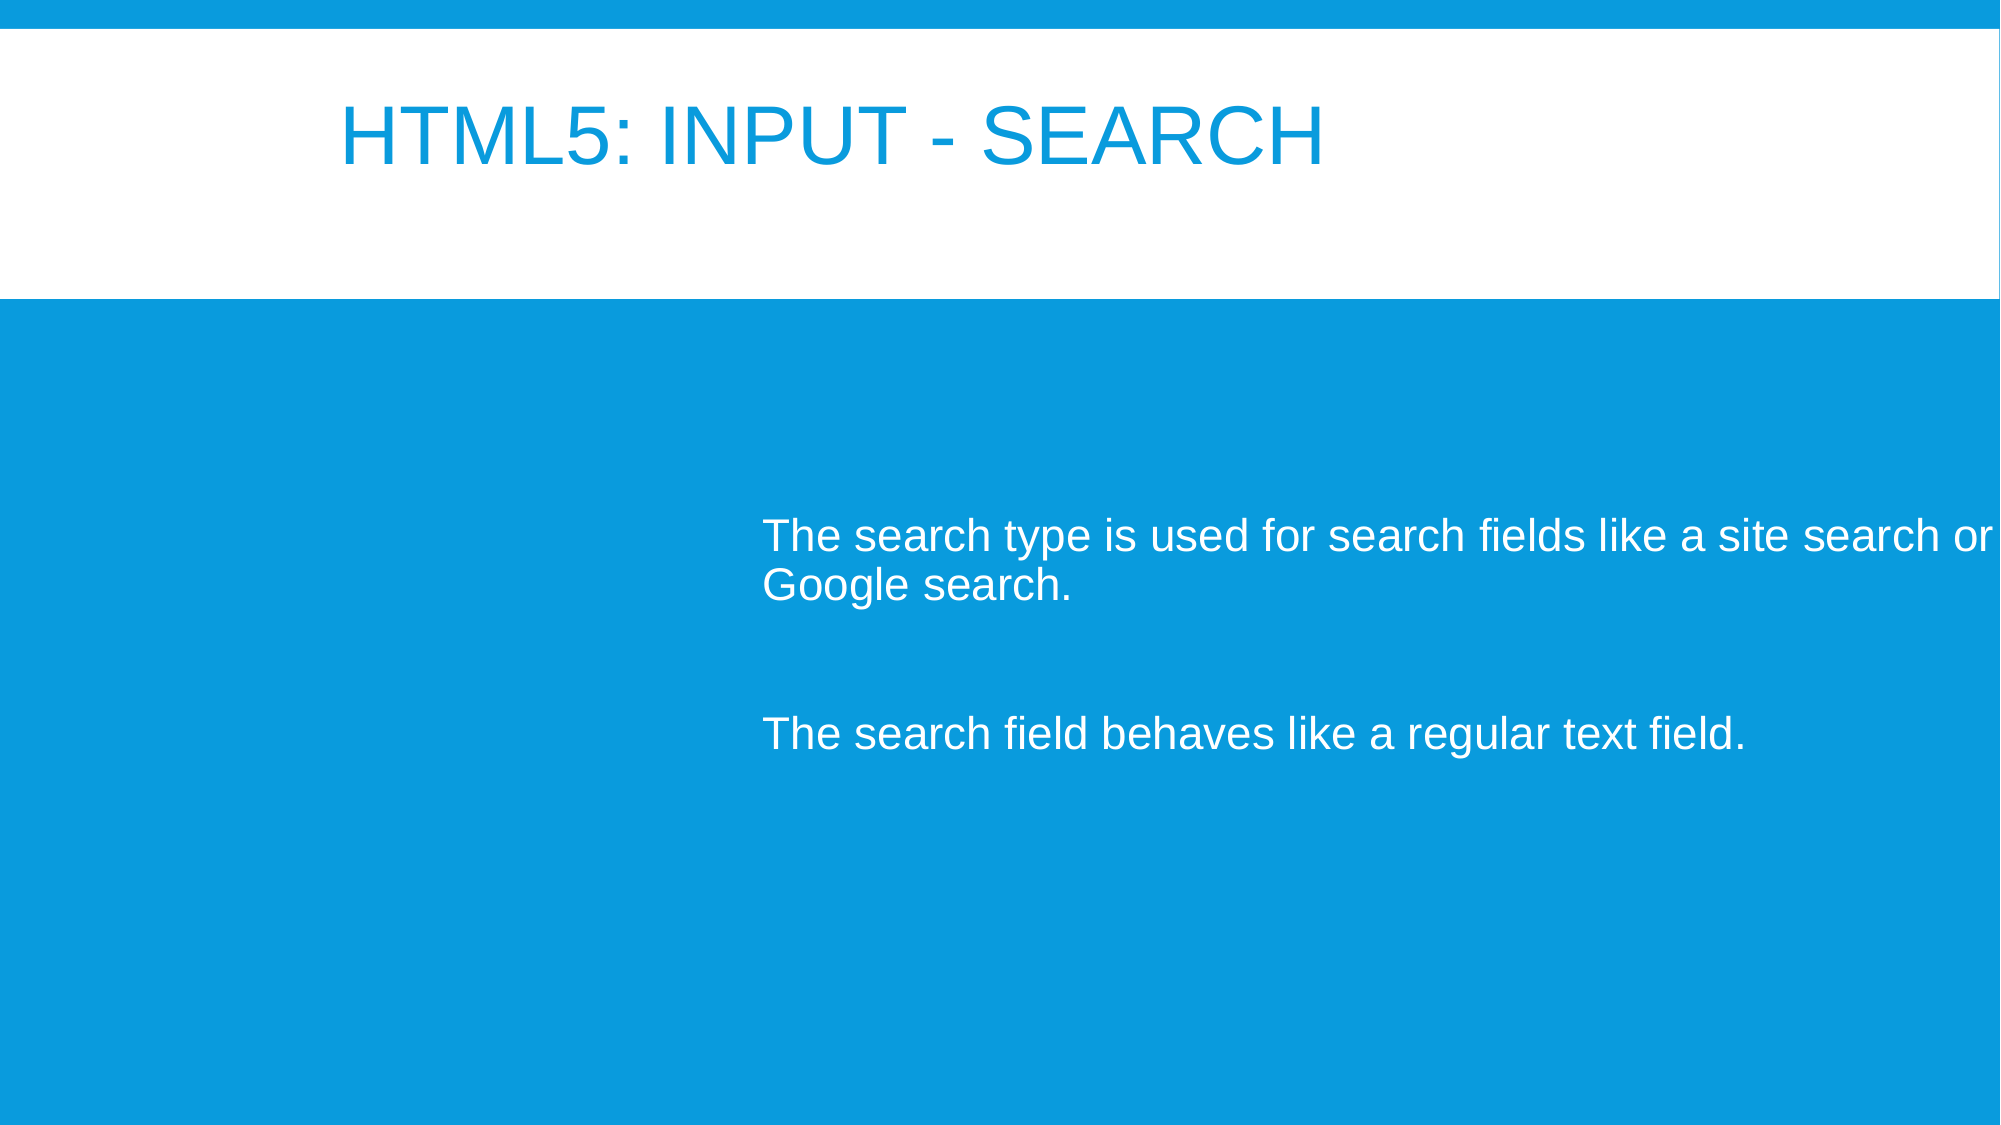

# HTML5: Input - search
The search type is used for search fields like a site search or Google search.

The search field behaves like a regular text field.